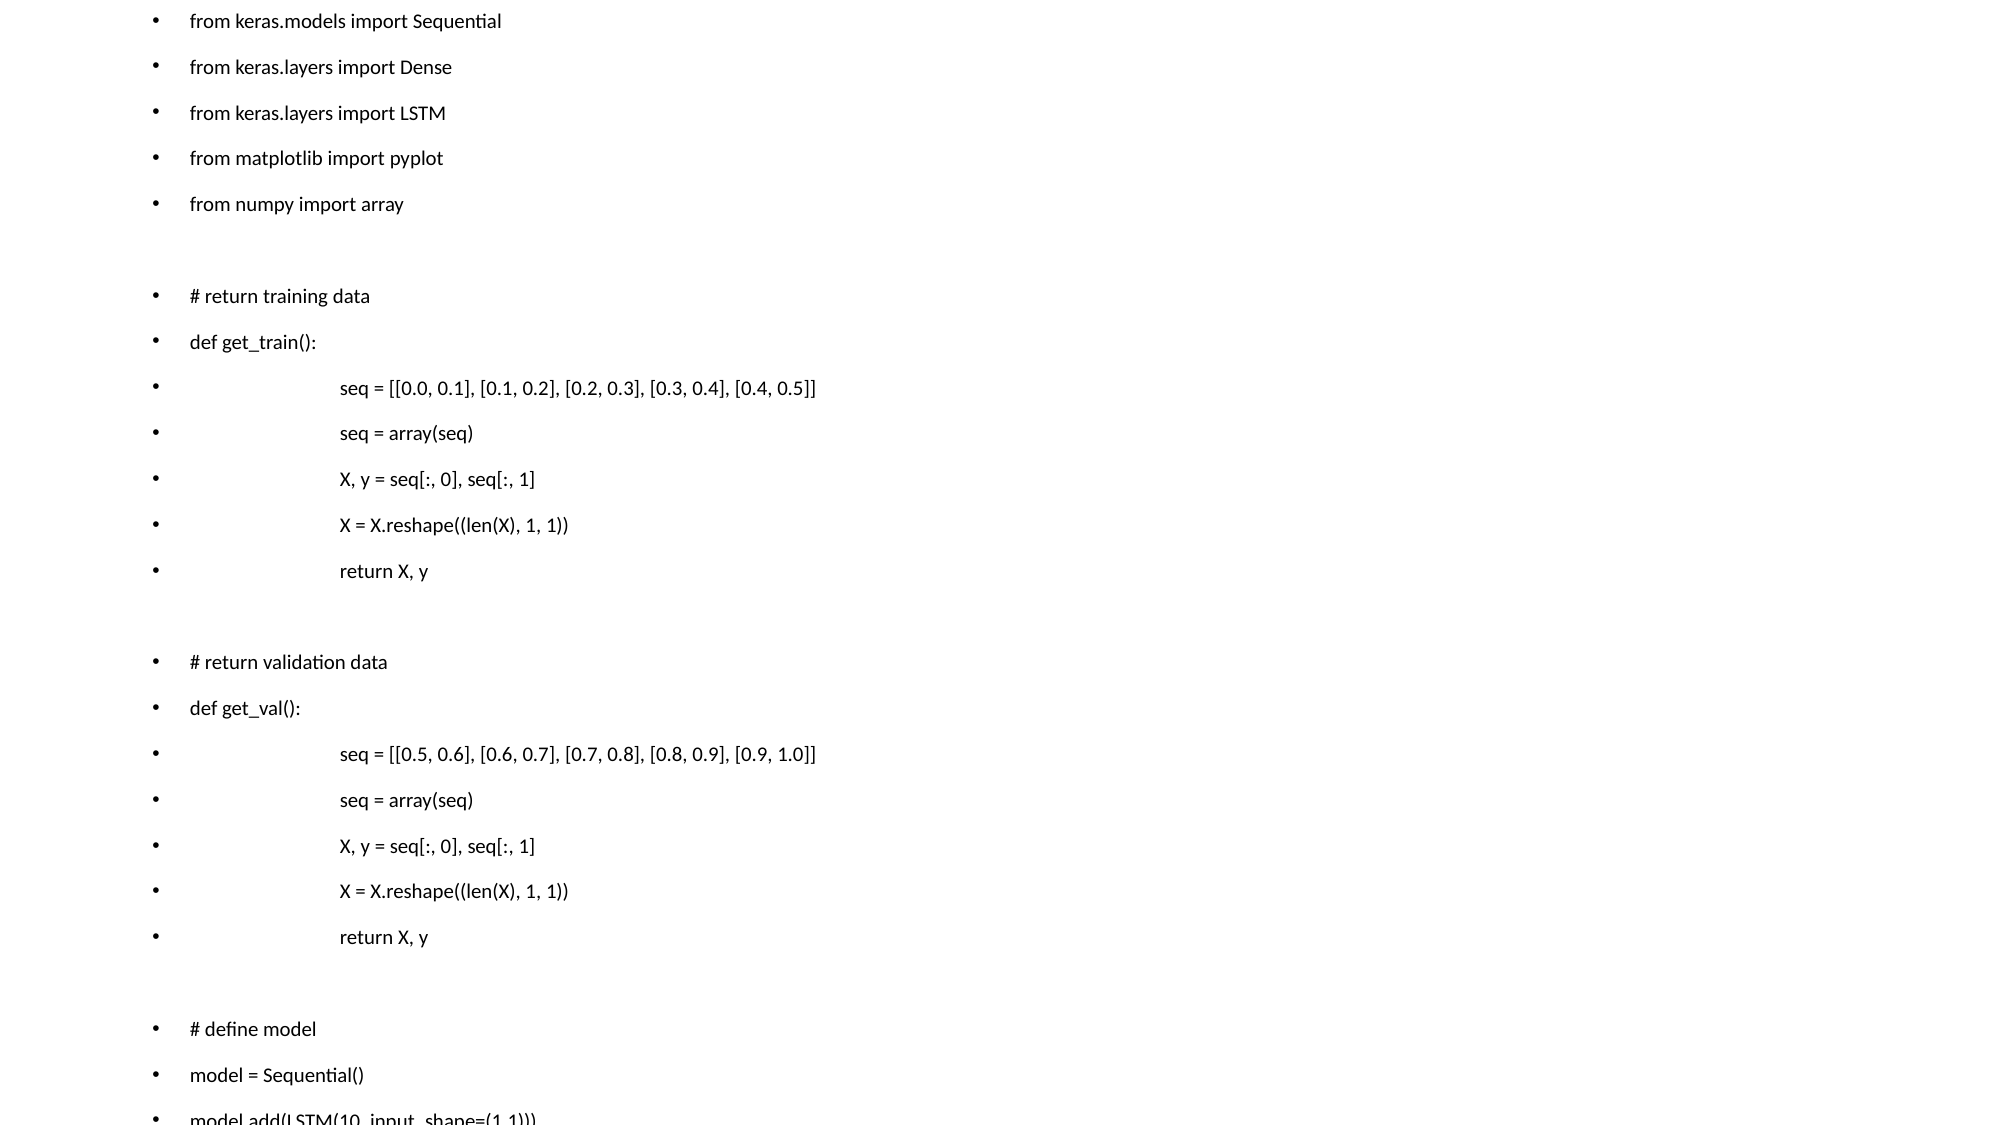

from keras.models import Sequential
from keras.layers import Dense
from keras.layers import LSTM
from matplotlib import pyplot
from numpy import array

# return training data
def get_train():
	seq = [[0.0, 0.1], [0.1, 0.2], [0.2, 0.3], [0.3, 0.4], [0.4, 0.5]]
	seq = array(seq)
	X, y = seq[:, 0], seq[:, 1]
	X = X.reshape((len(X), 1, 1))
	return X, y

# return validation data
def get_val():
	seq = [[0.5, 0.6], [0.6, 0.7], [0.7, 0.8], [0.8, 0.9], [0.9, 1.0]]
	seq = array(seq)
	X, y = seq[:, 0], seq[:, 1]
	X = X.reshape((len(X), 1, 1))
	return X, y

# define model
model = Sequential()
model.add(LSTM(10, input_shape=(1,1)))
model.add(Dense(1, activation='linear'))
# compile model
model.compile(loss='mse', optimizer='adam')
# fit model
X,y = get_train()
valX, valY = get_val()
history = model.fit(X, y, epochs=100, validation_data=(valX, valY), shuffle=False)
# plot train and validation loss
pyplot.plot(history.history['loss'])
pyplot.plot(history.history['val_loss'])
pyplot.title('model train vs validation loss')
pyplot.ylabel('loss')
pyplot.xlabel('epoch')
pyplot.legend(['train', 'validation'], loc='upper right')
pyplot.show()